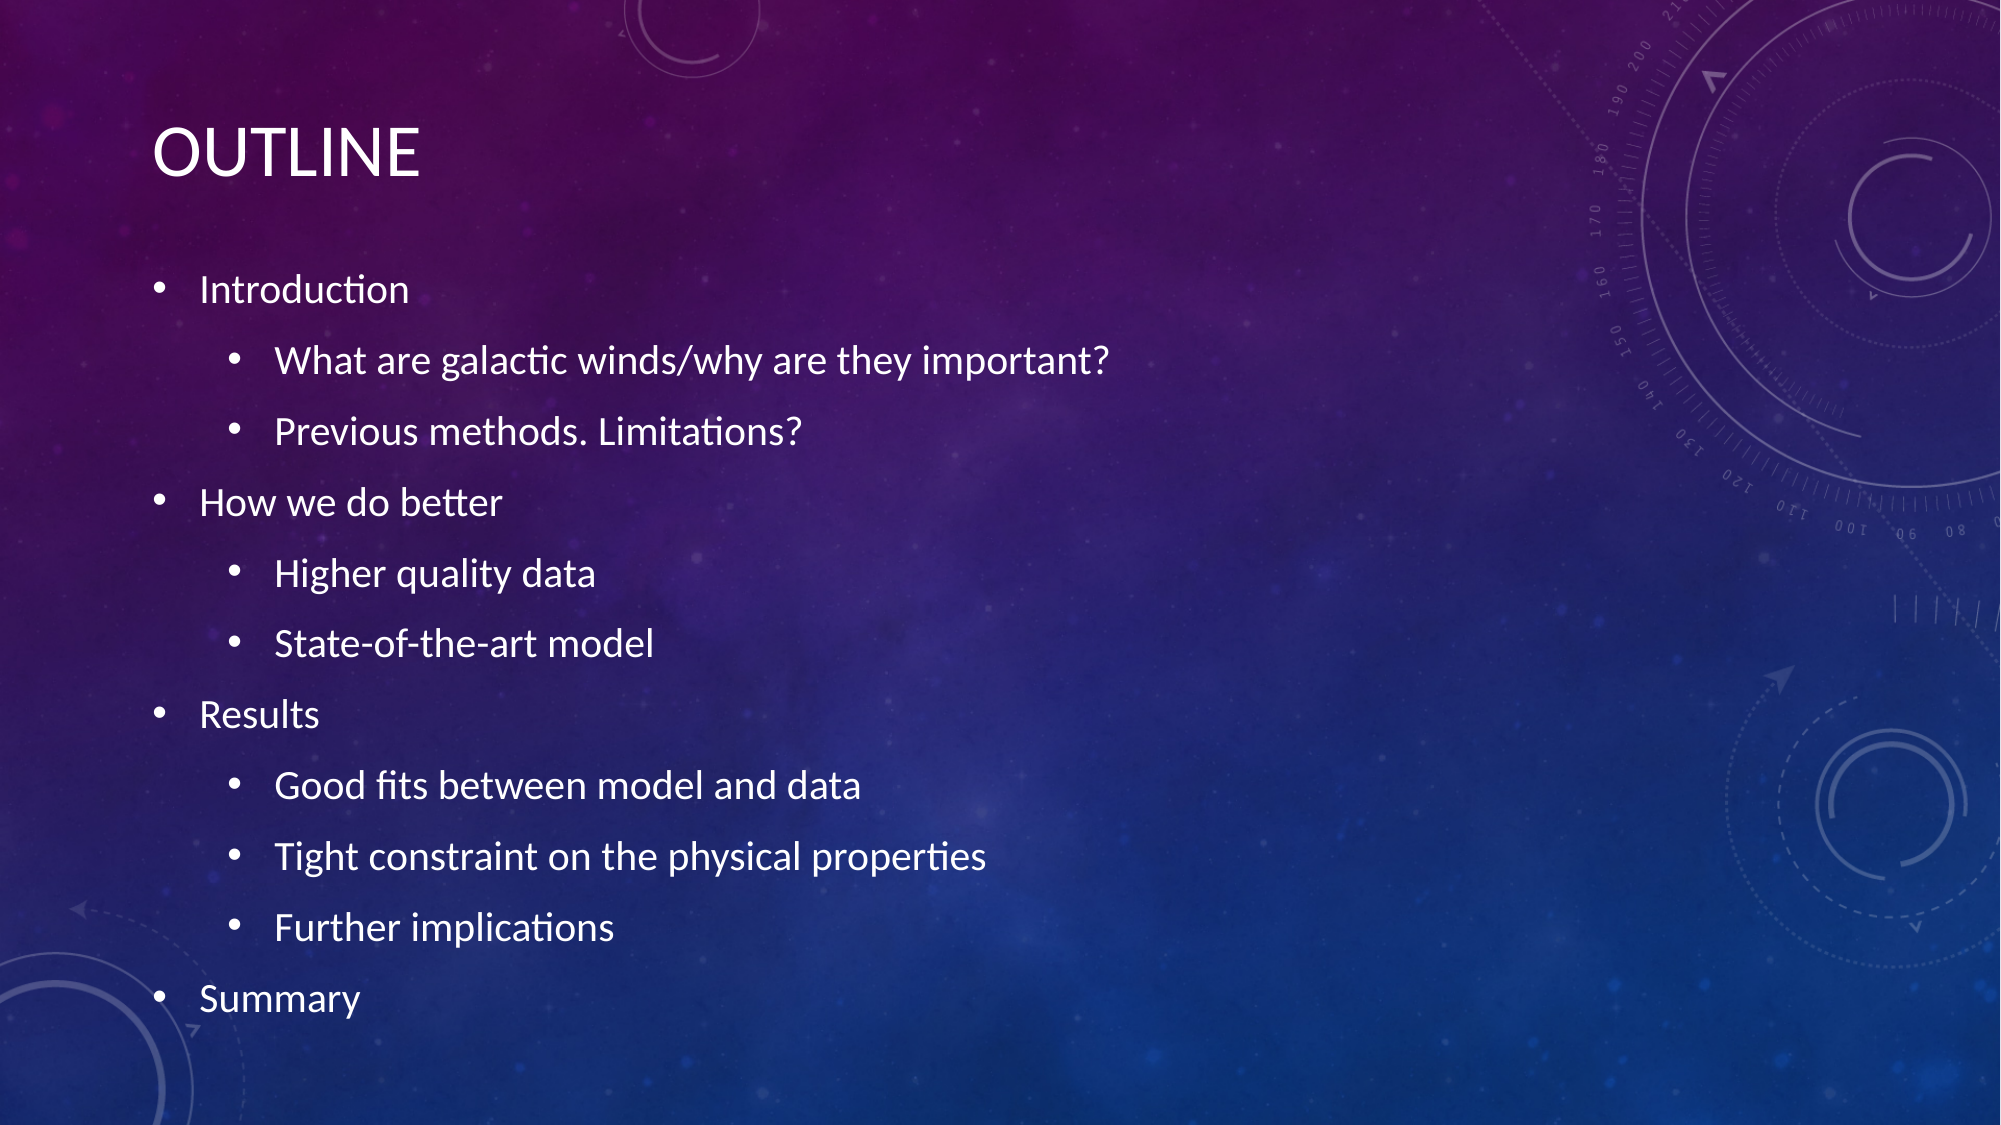

# Outline
Introduction
What are galactic winds/why are they important?
Previous methods. Limitations?
How we do better
Higher quality data
State-of-the-art model
Results
Good fits between model and data
Tight constraint on the physical properties
Further implications
Summary